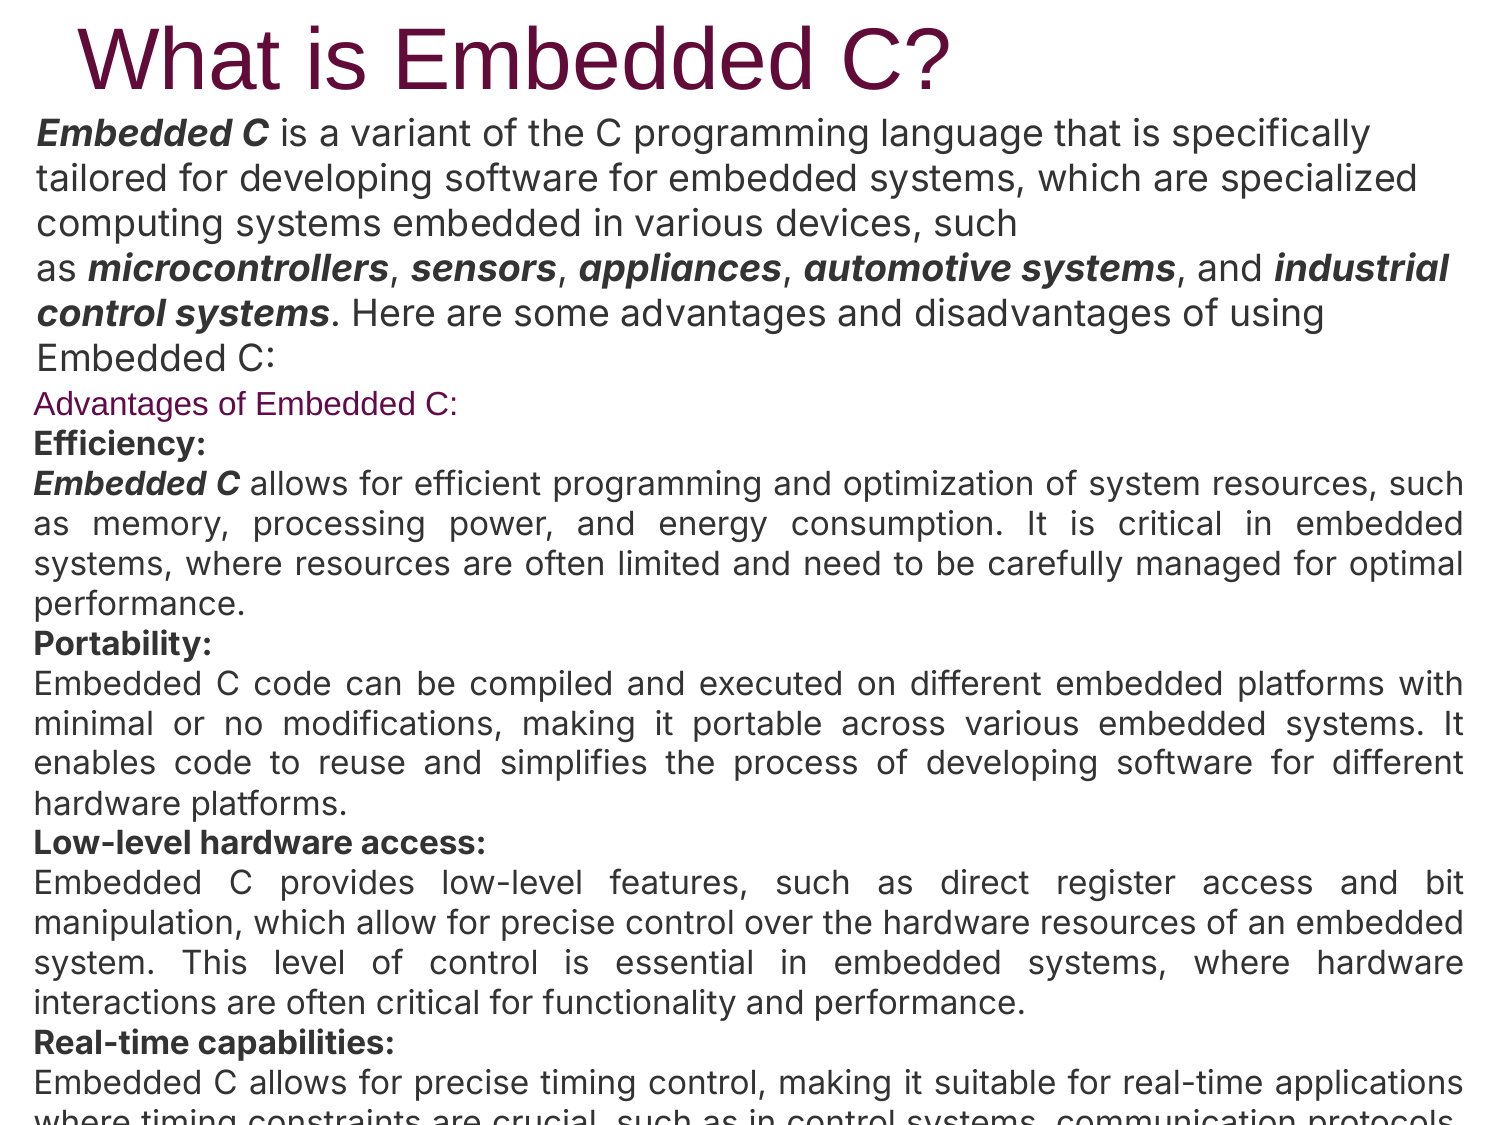

# What is Embedded C?
Embedded C is a variant of the C programming language that is specifically tailored for developing software for embedded systems, which are specialized computing systems embedded in various devices, such as microcontrollers, sensors, appliances, automotive systems, and industrial control systems. Here are some advantages and disadvantages of using Embedded C:
Advantages of Embedded C:
Efficiency:
Embedded C allows for efficient programming and optimization of system resources, such as memory, processing power, and energy consumption. It is critical in embedded systems, where resources are often limited and need to be carefully managed for optimal performance.
Portability:
Embedded C code can be compiled and executed on different embedded platforms with minimal or no modifications, making it portable across various embedded systems. It enables code to reuse and simplifies the process of developing software for different hardware platforms.
Low-level hardware access:
Embedded C provides low-level features, such as direct register access and bit manipulation, which allow for precise control over the hardware resources of an embedded system. This level of control is essential in embedded systems, where hardware interactions are often critical for functionality and performance.
Real-time capabilities:
Embedded C allows for precise timing control, making it suitable for real-time applications where timing constraints are crucial, such as in control systems, communication protocols, and signal processing applications.